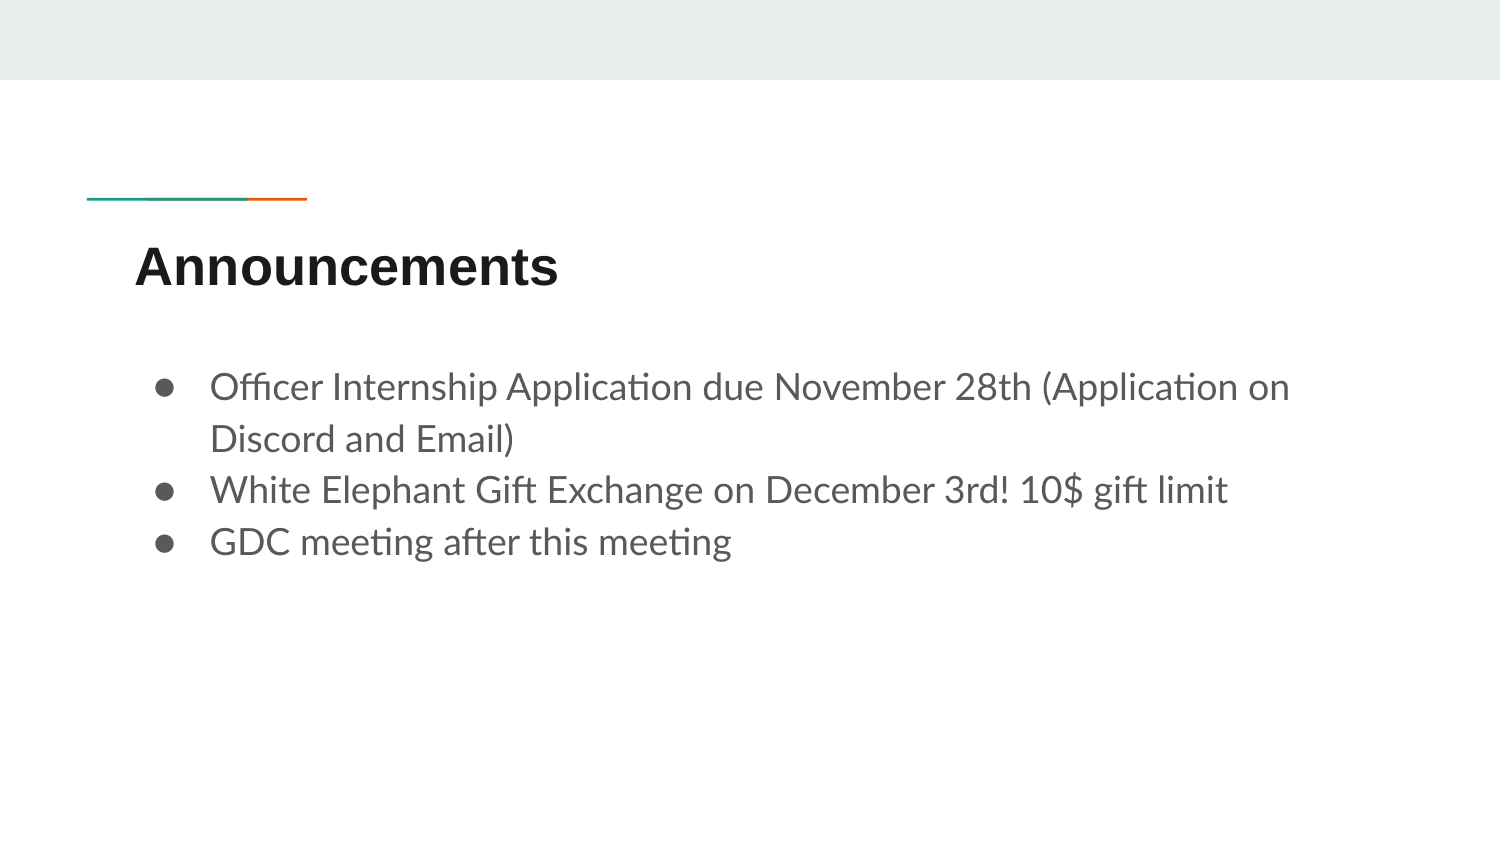

# Announcements
Officer Internship Application due November 28th (Application on Discord and Email)
White Elephant Gift Exchange on December 3rd! 10$ gift limit
GDC meeting after this meeting